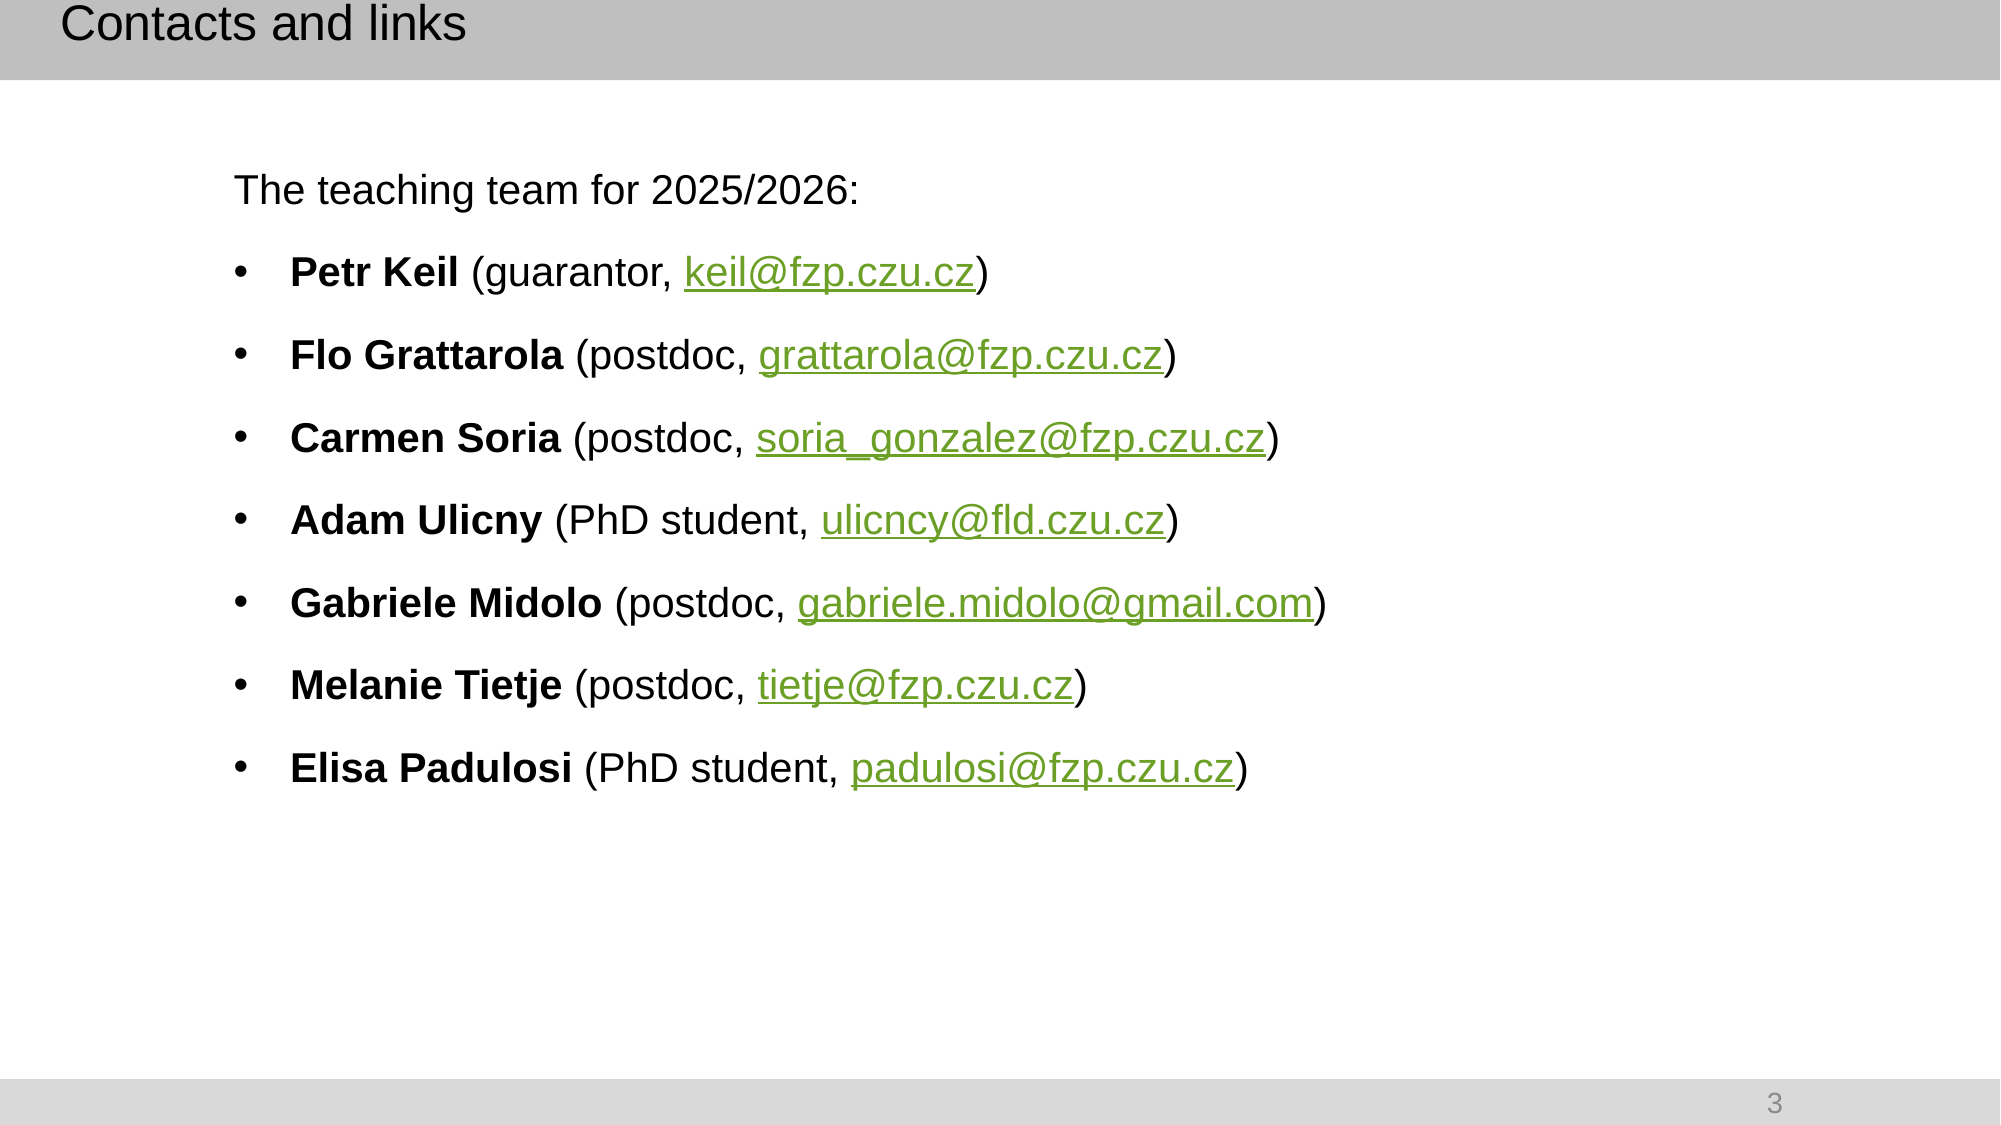

# Contacts and links
The teaching team for 2025/2026:
Petr Keil (guarantor, keil@fzp.czu.cz)
Flo Grattarola (postdoc, grattarola@fzp.czu.cz)
Carmen Soria (postdoc, soria_gonzalez@fzp.czu.cz)
Adam Ulicny (PhD student, ulicncy@fld.czu.cz)
Gabriele Midolo (postdoc, gabriele.midolo@gmail.com)
Melanie Tietje (postdoc, tietje@fzp.czu.cz)
Elisa Padulosi (PhD student, padulosi@fzp.czu.cz)

3